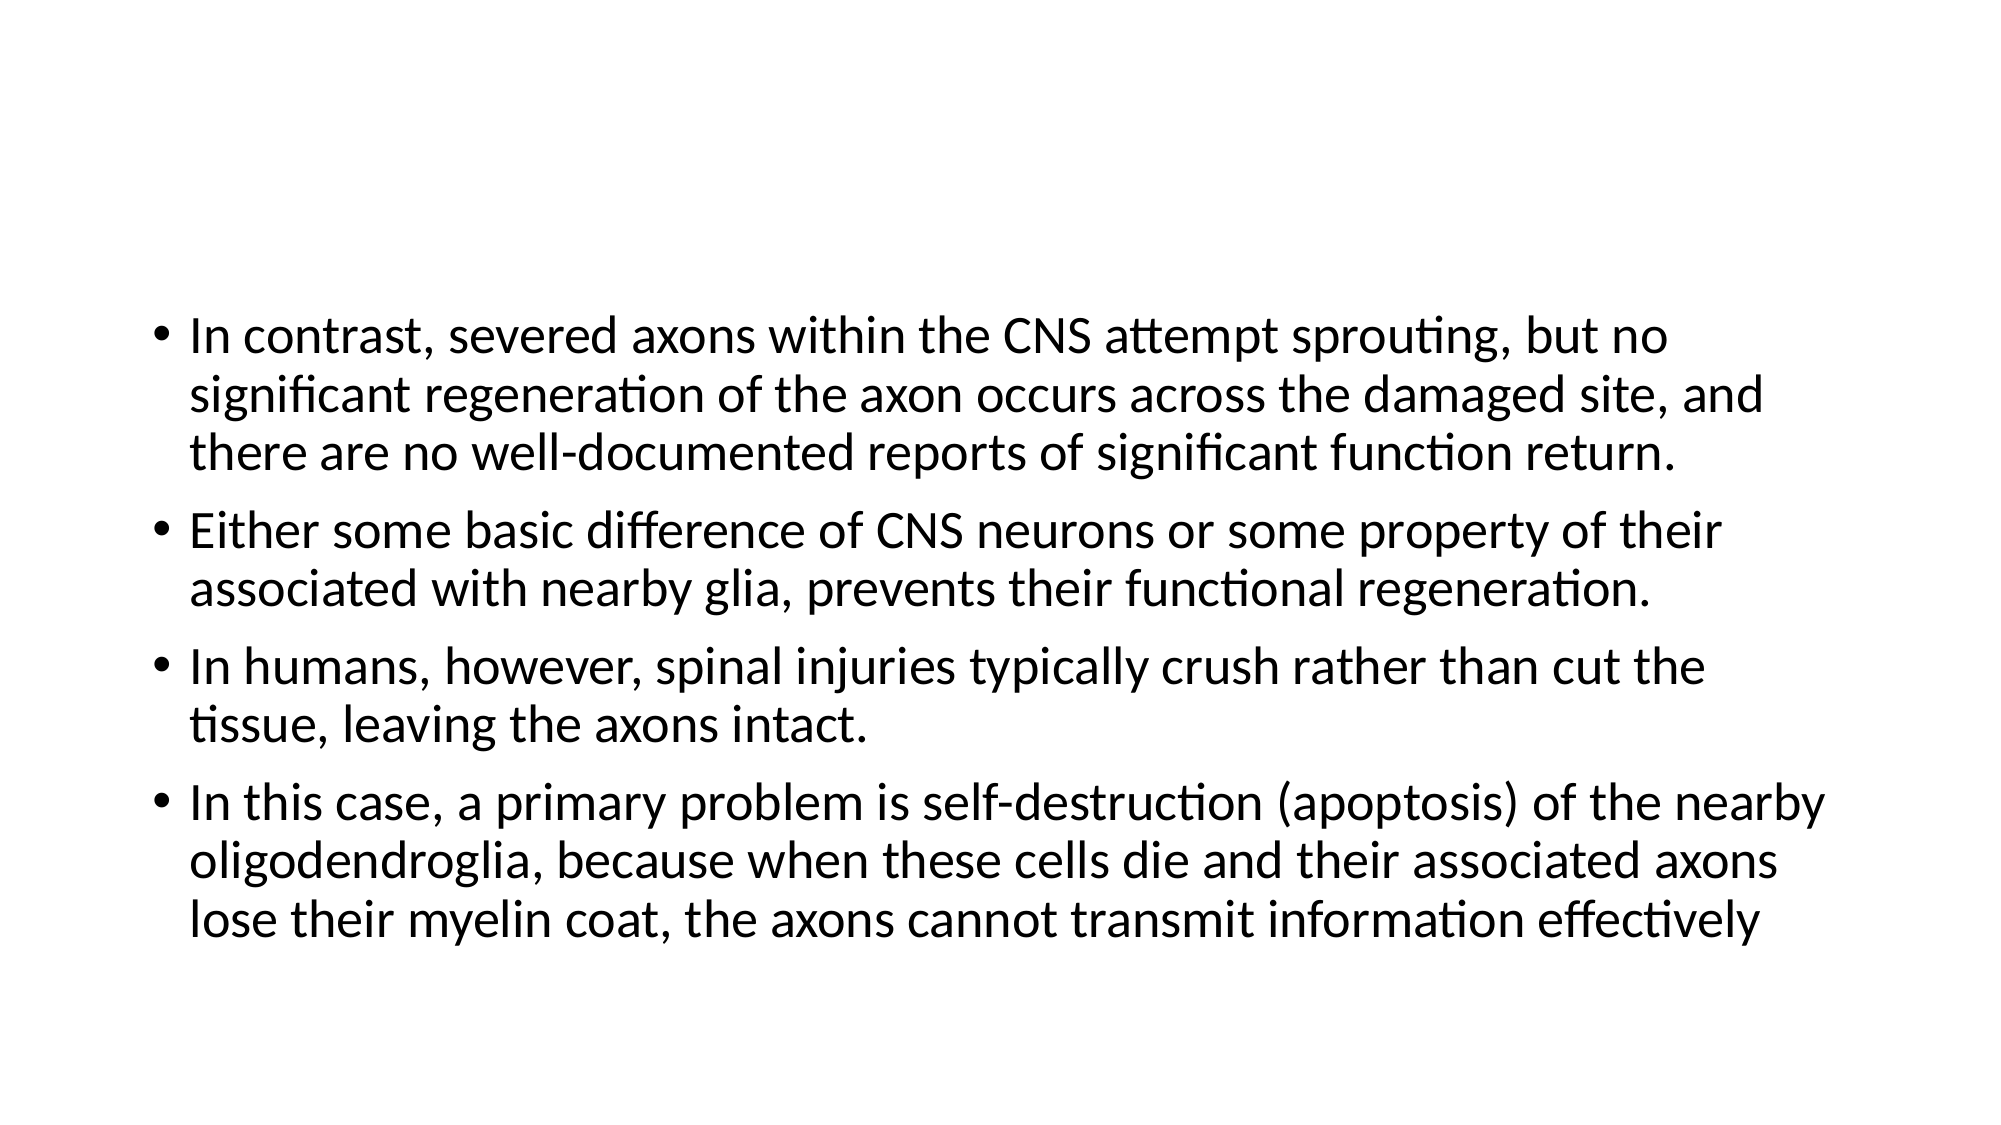

#
In contrast, severed axons within the CNS attempt sprouting, but no significant regeneration of the axon occurs across the damaged site, and there are no well-documented reports of significant function return.
Either some basic difference of CNS neurons or some property of their associated with nearby glia, prevents their functional regeneration.
In humans, however, spinal injuries typically crush rather than cut the tissue, leaving the axons intact.
In this case, a primary problem is self-destruction (apoptosis) of the nearby oligodendroglia, because when these cells die and their associated axons lose their myelin coat, the axons cannot transmit information effectively